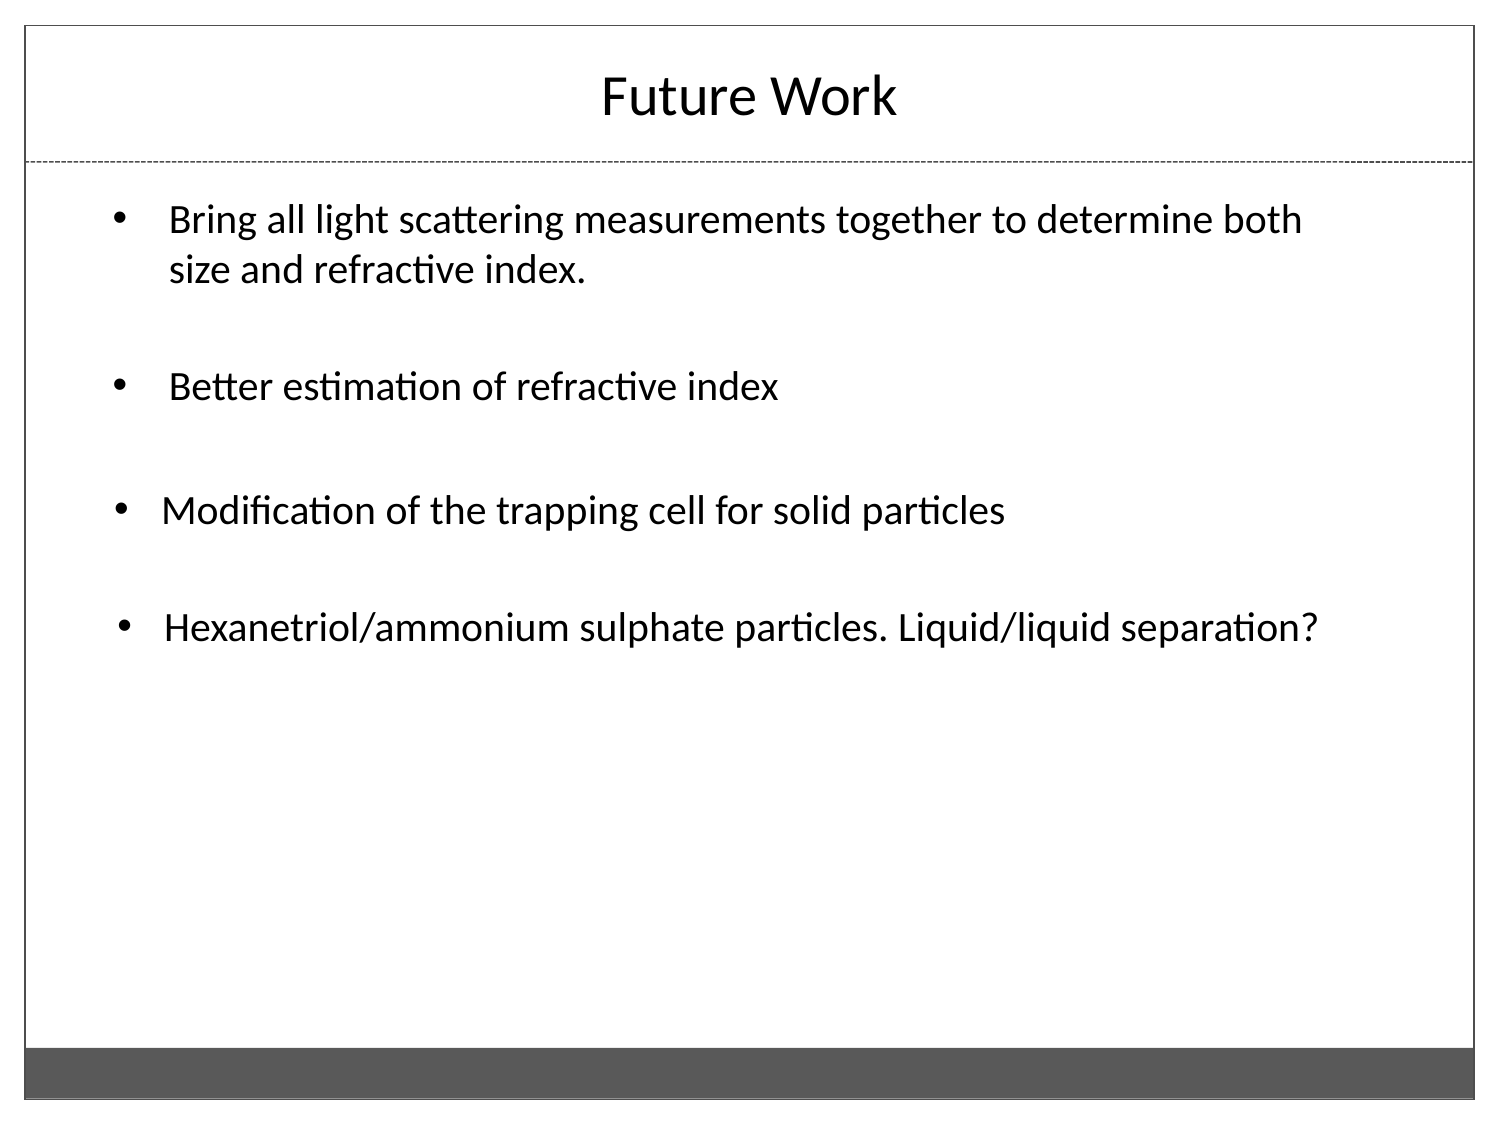

Future Work
Bring all light scattering measurements together to determine both size and refractive index.

Better estimation of refractive index

Modification of the trapping cell for solid particles
Hexanetriol/ammonium sulphate particles. Liquid/liquid separation?